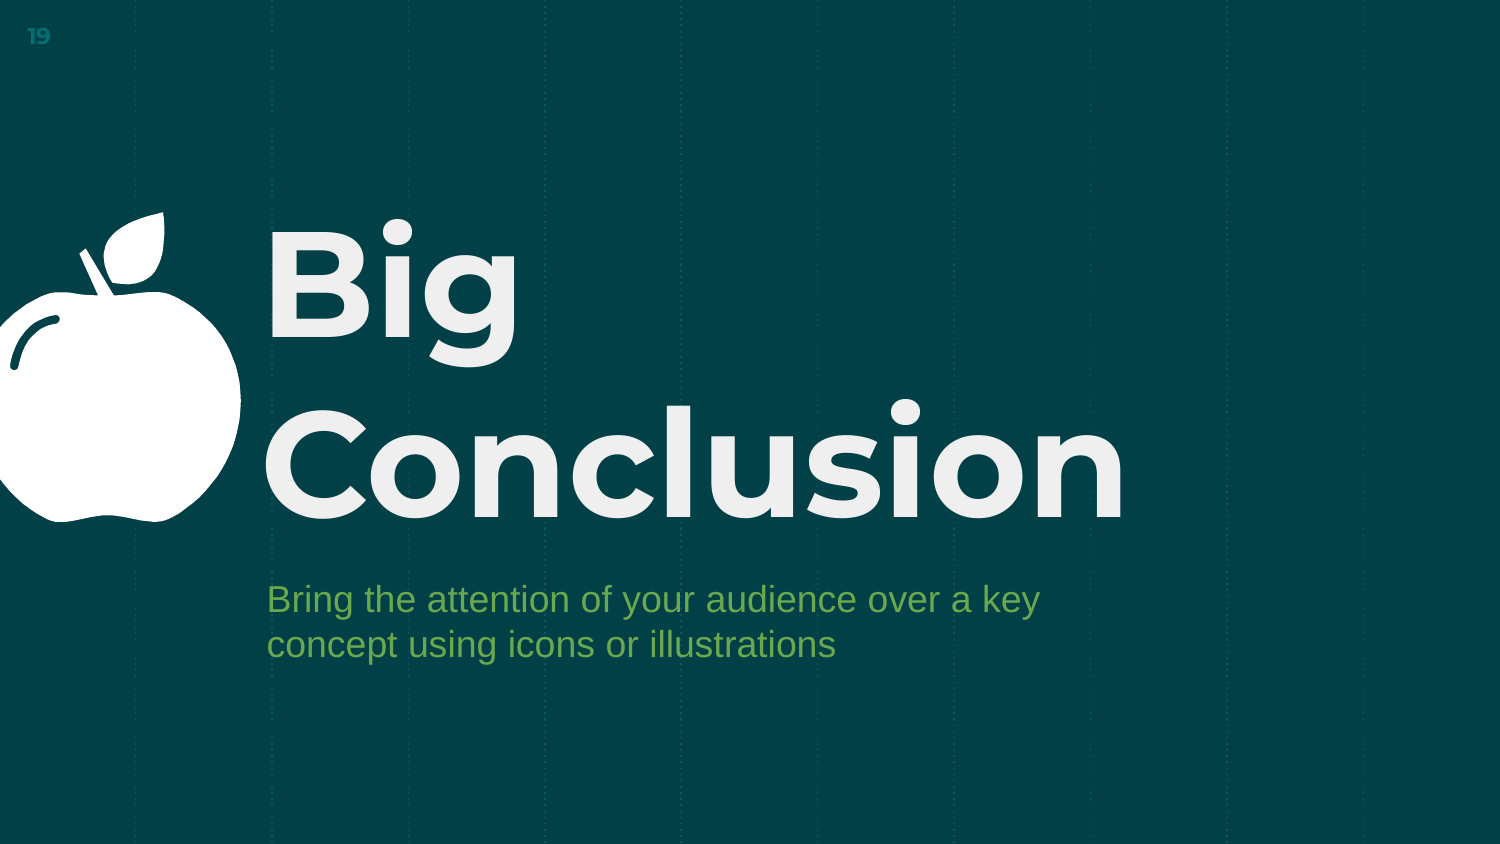

19

Big Conclusion
Bring the attention of your audience over a key concept using icons or illustrations